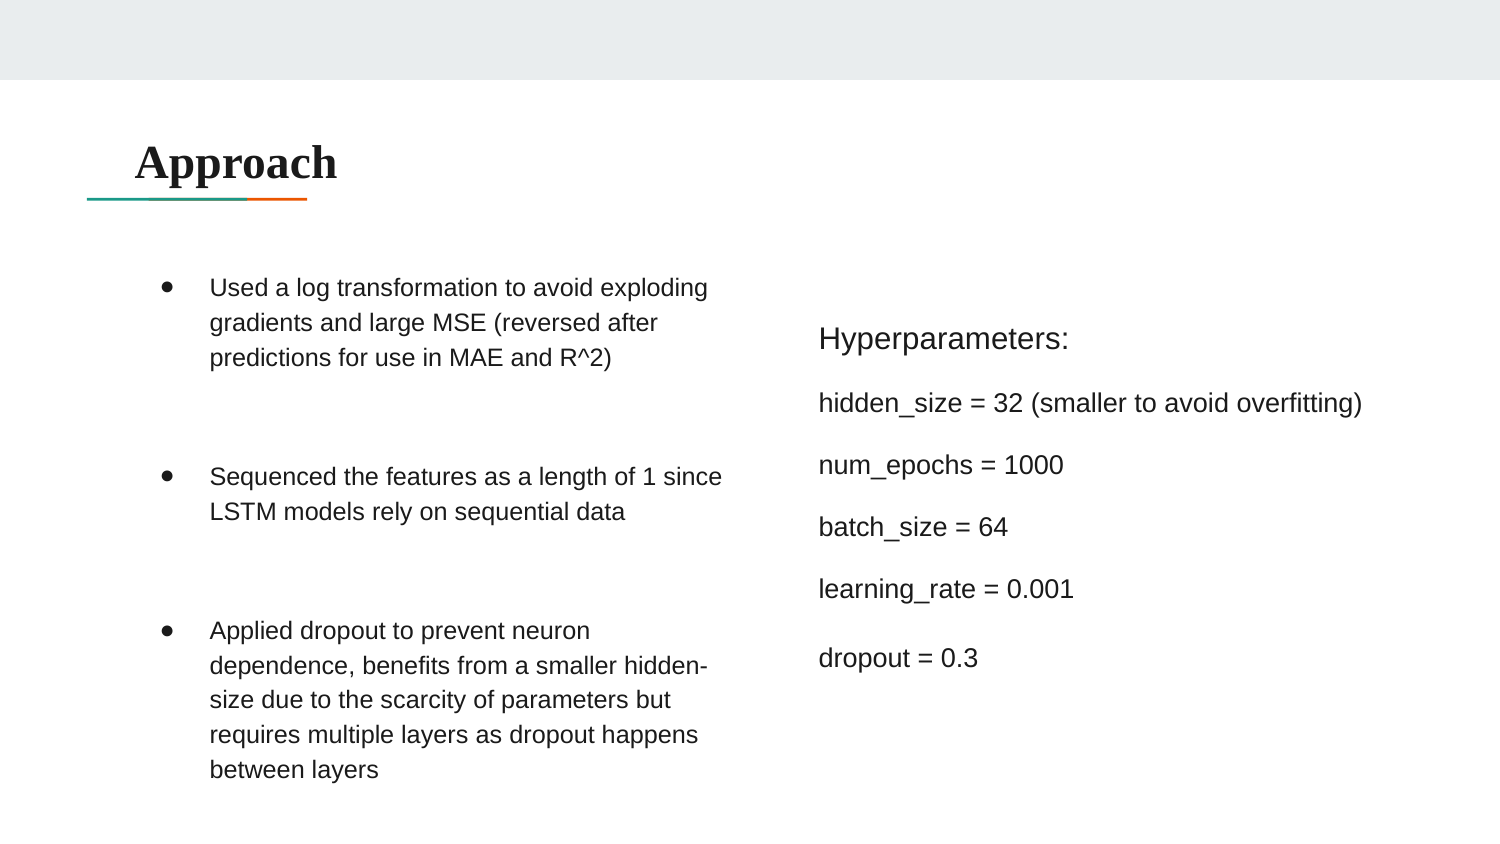

# Approach
Used a log transformation to avoid exploding gradients and large MSE (reversed after predictions for use in MAE and R^2)

Sequenced the features as a length of 1 since LSTM models rely on sequential data

Applied dropout to prevent neuron dependence, benefits from a smaller hidden-size due to the scarcity of parameters but requires multiple layers as dropout happens between layers

Hyperparameters:
hidden_size = 32 (smaller to avoid overfitting)
num_epochs = 1000
batch_size = 64
learning_rate = 0.001
dropout = 0.3